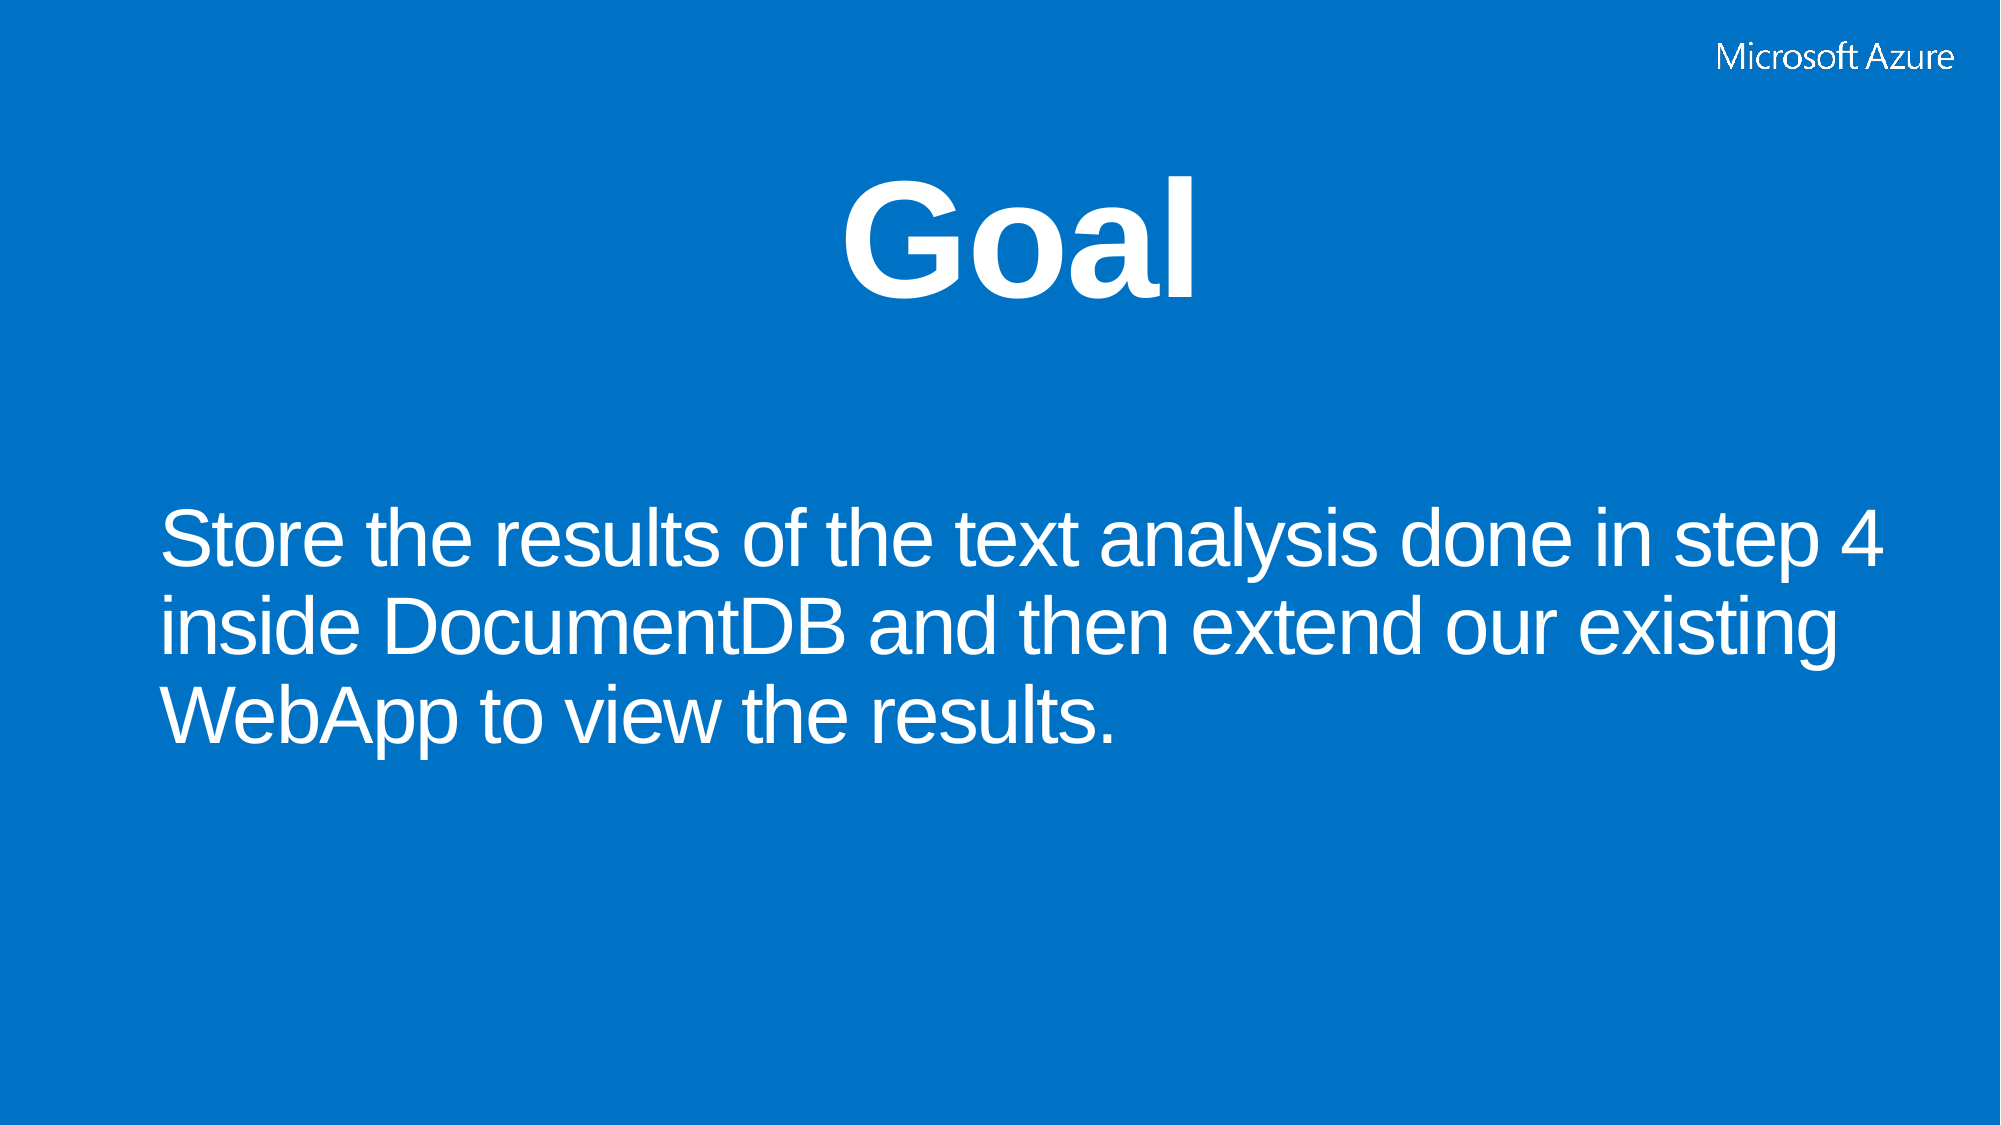

# Goal
Store the results of the text analysis done in step 4 inside DocumentDB and then extend our existing WebApp to view the results.